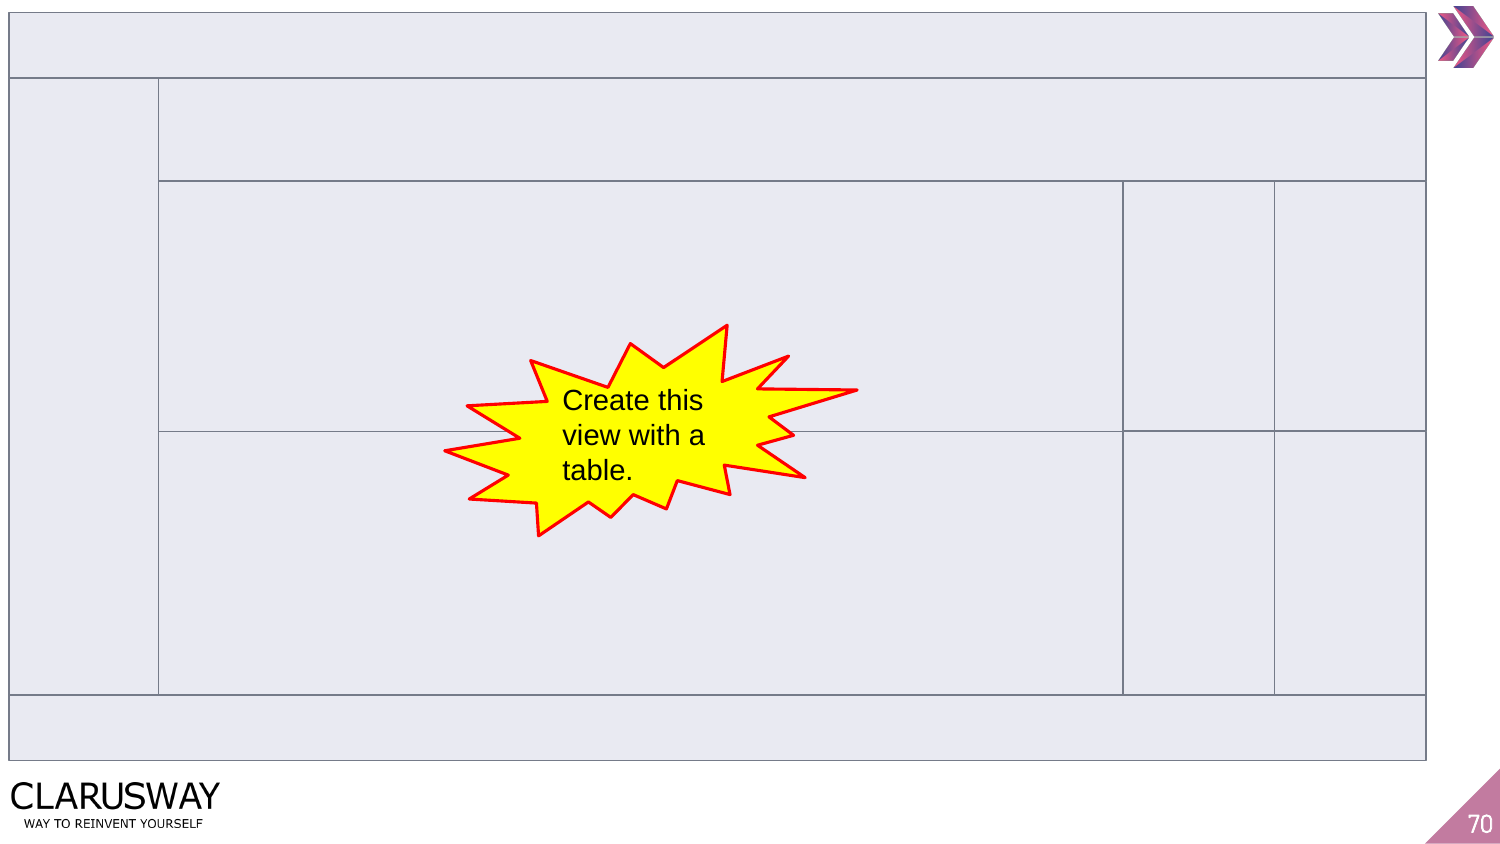

Create this view with a table.

70